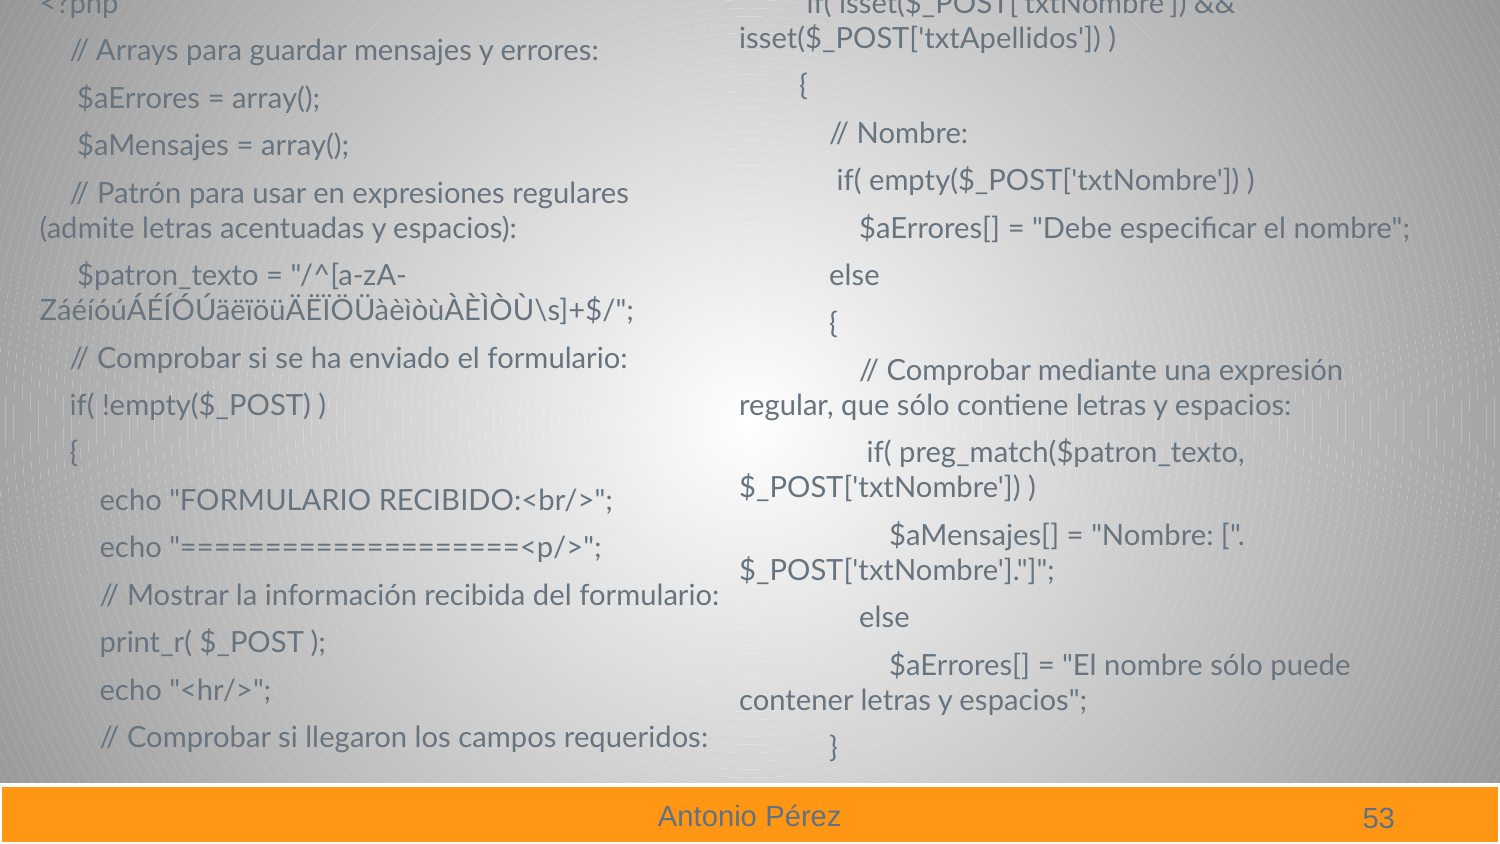

<?php
    // Arrays para guardar mensajes y errores:
     $aErrores = array();
     $aMensajes = array();
    // Patrón para usar en expresiones regulares (admite letras acentuadas y espacios):
     $patron_texto = "/^[a-zA-ZáéíóúÁÉÍÓÚäëïöüÄËÏÖÜàèìòùÀÈÌÒÙ\s]+$/";
    // Comprobar si se ha enviado el formulario:
    if( !empty($_POST) )
    {
        echo "FORMULARIO RECIBIDO:<br/>";
        echo "====================<p/>";
        // Mostrar la información recibida del formulario:
        print_r( $_POST );
        echo "<hr/>";
        // Comprobar si llegaron los campos requeridos:
         if( isset($_POST['txtNombre']) && isset($_POST['txtApellidos']) )
        {
            // Nombre:
             if( empty($_POST['txtNombre']) )
                $aErrores[] = "Debe especificar el nombre";
            else
            {
                // Comprobar mediante una expresión regular, que sólo contiene letras y espacios:
                 if( preg_match($patron_texto, $_POST['txtNombre']) )
                    $aMensajes[] = "Nombre: [".$_POST['txtNombre']."]";
                else
                    $aErrores[] = "El nombre sólo puede contener letras y espacios";
            }
53